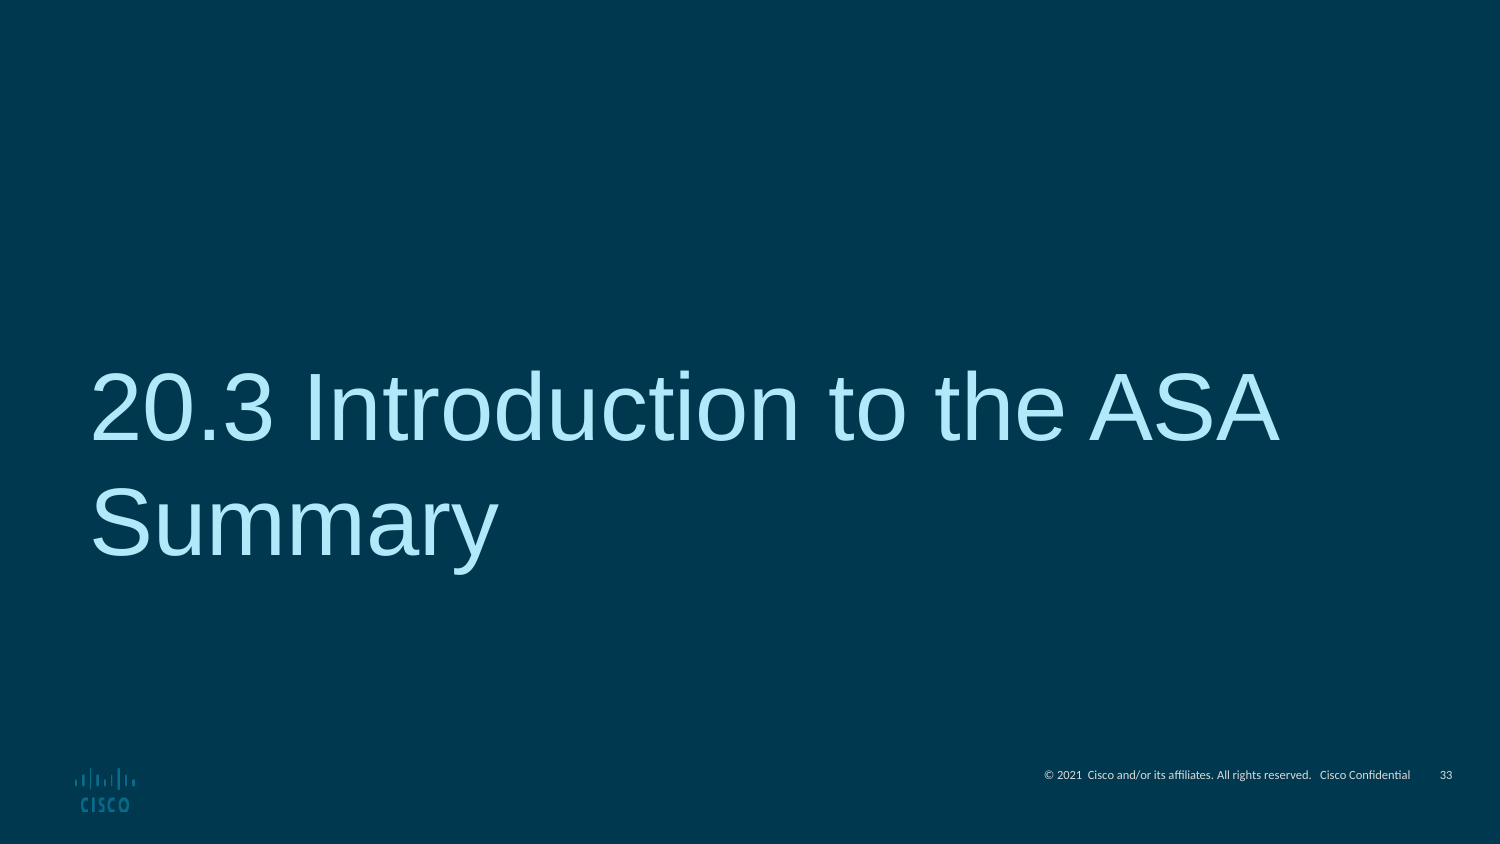

20.3 Introduction to the ASA Summary
33